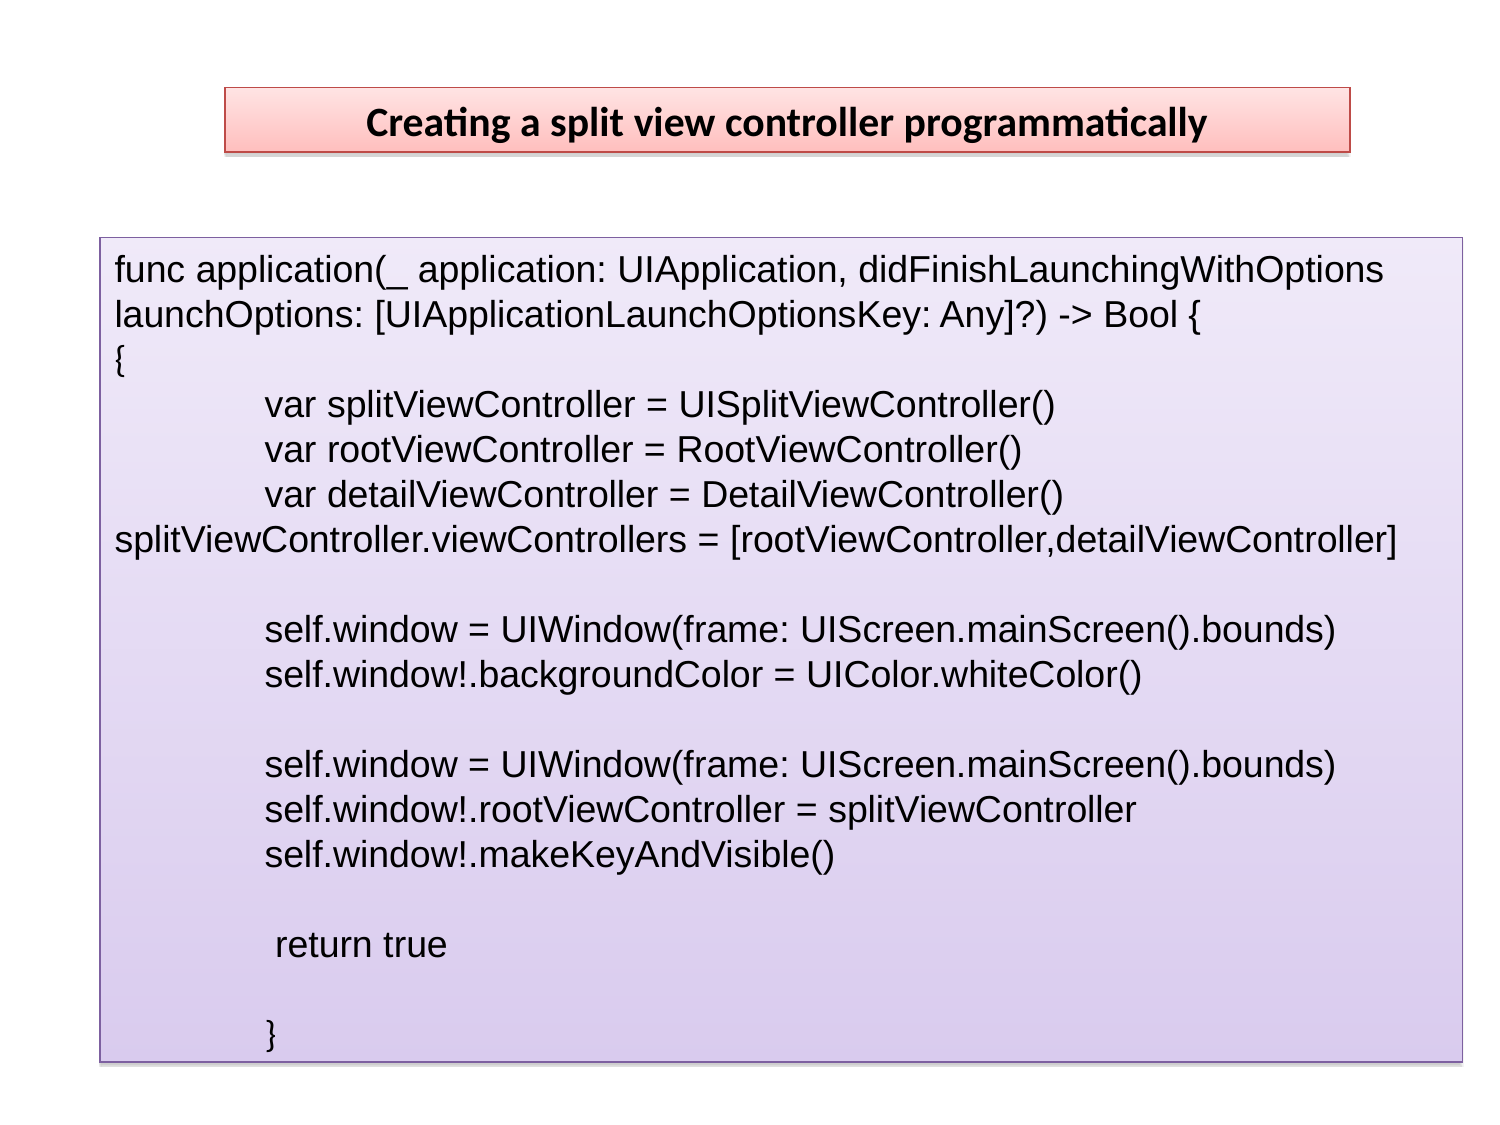

Creating a split view controller programmatically
func application(_ application: UIApplication, didFinishLaunchingWithOptions launchOptions: [UIApplicationLaunchOptionsKey: Any]?) -> Bool {
{
   	var splitViewController = UISplitViewController()
	var rootViewController = RootViewController()
	var detailViewController = DetailViewController() 	splitViewController.viewControllers = [rootViewController,detailViewController]
   	self.window = UIWindow(frame: UIScreen.mainScreen().bounds)        	self.window!.backgroundColor = UIColor.whiteColor()

self.window = UIWindow(frame: UIScreen.mainScreen().bounds)
self.window!.rootViewController = splitViewController self.window!.makeKeyAndVisible()

 return true

}